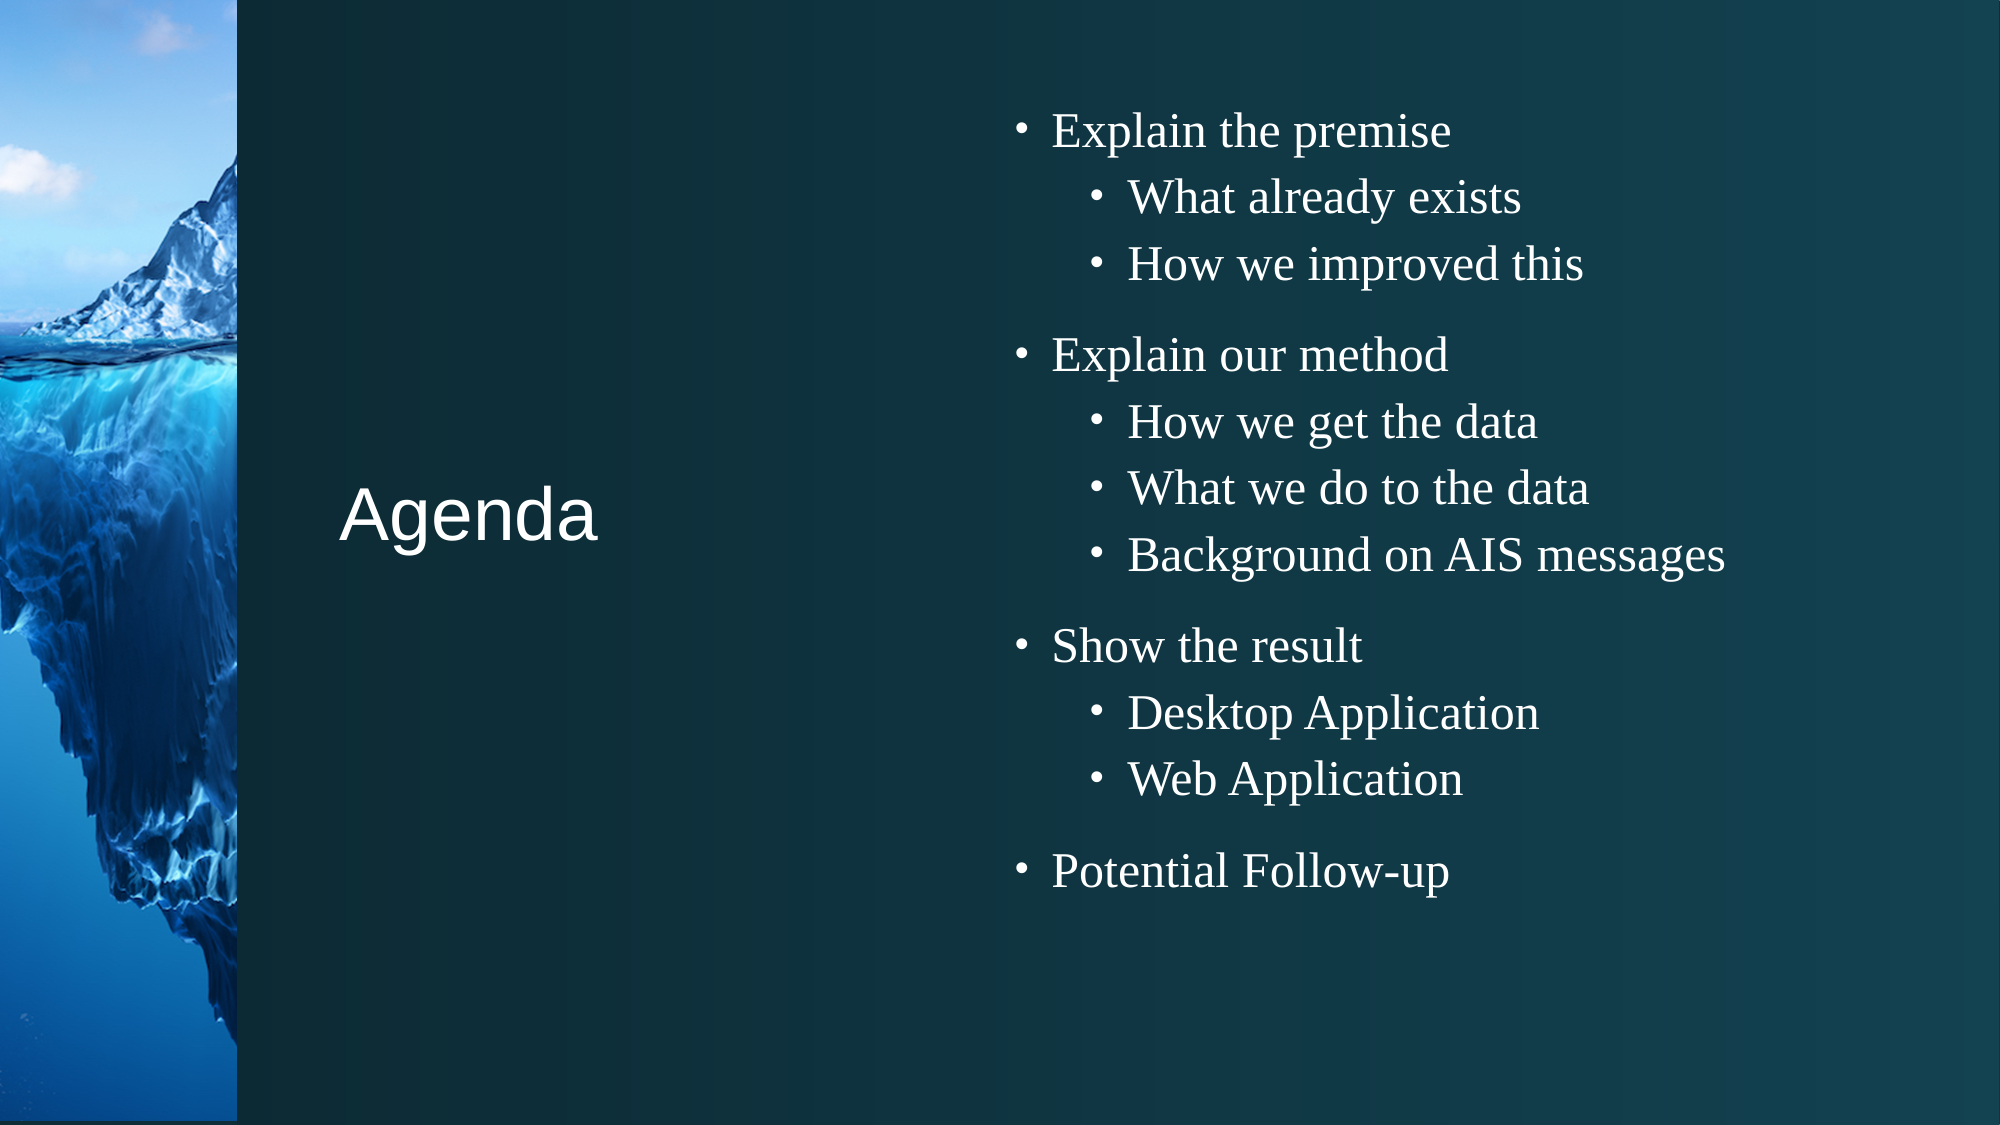

# Agenda
Explain the premise
What already exists
How we improved this
Explain our method
How we get the data
What we do to the data
Background on AIS messages
Show the result
Desktop Application
Web Application
Potential Follow-up